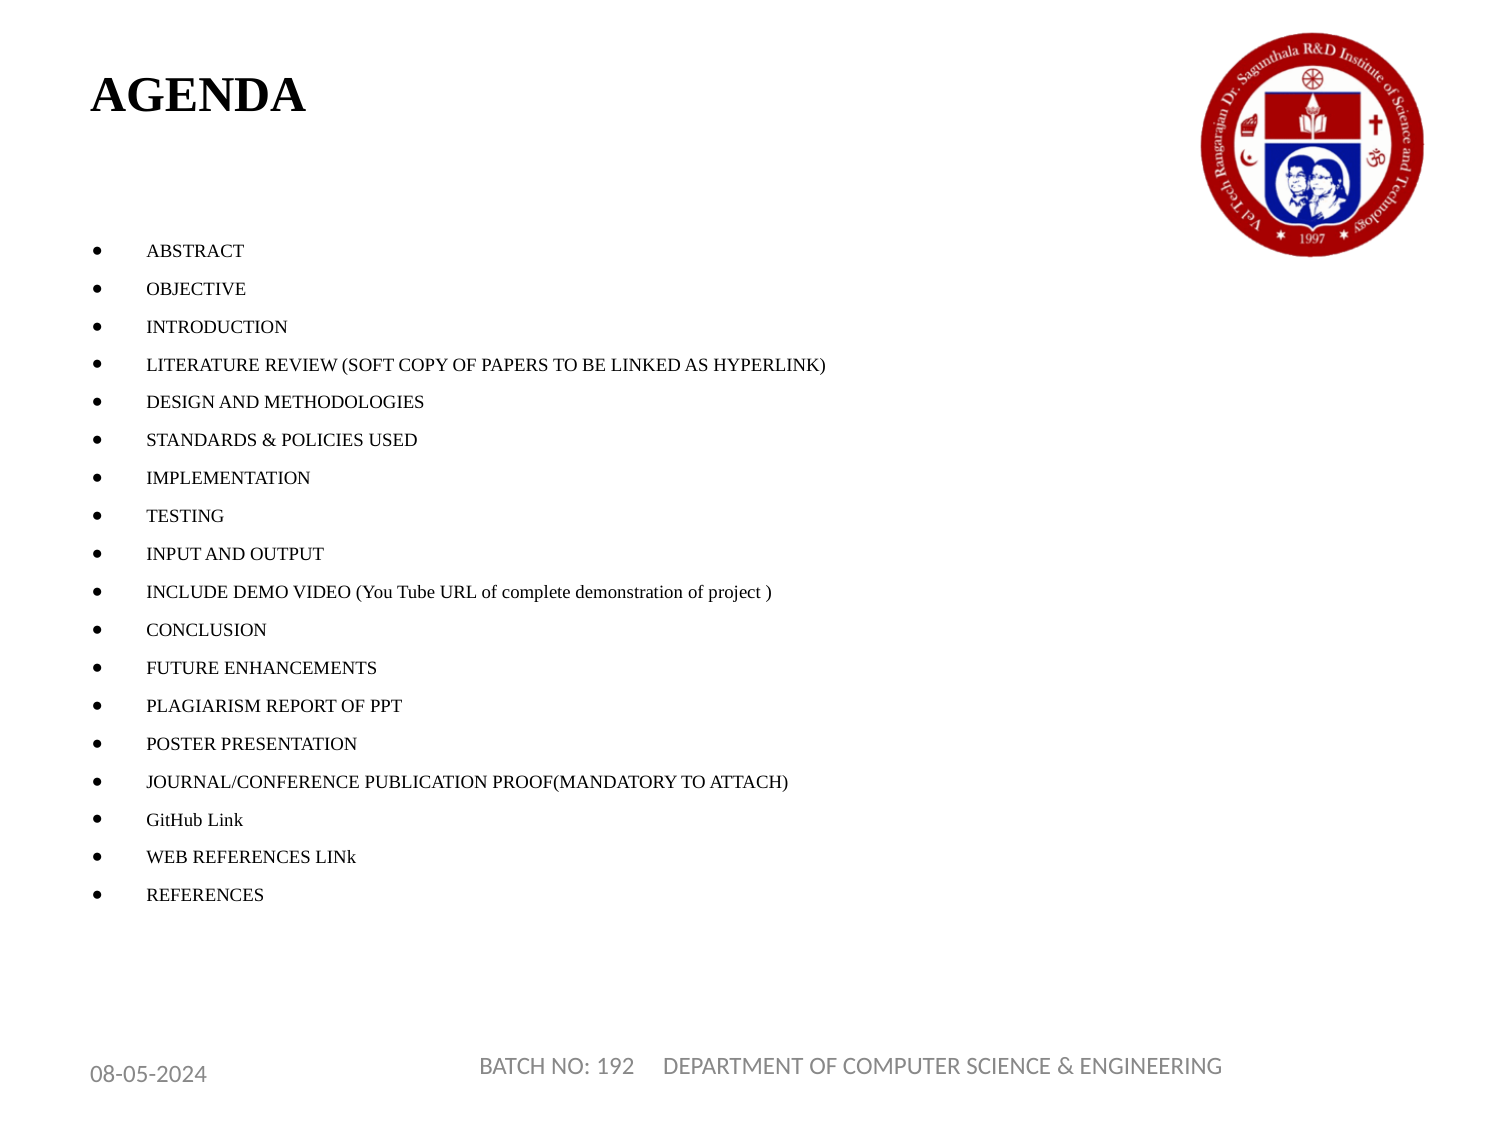

AGENDA
ABSTRACT
OBJECTIVE
INTRODUCTION
LITERATURE REVIEW (SOFT COPY OF PAPERS TO BE LINKED AS HYPERLINK)
DESIGN AND METHODOLOGIES
STANDARDS & POLICIES USED
IMPLEMENTATION
TESTING
INPUT AND OUTPUT
INCLUDE DEMO VIDEO (You Tube URL of complete demonstration of project )
CONCLUSION
FUTURE ENHANCEMENTS
PLAGIARISM REPORT OF PPT
POSTER PRESENTATION
JOURNAL/CONFERENCE PUBLICATION PROOF(MANDATORY TO ATTACH)
GitHub Link
WEB REFERENCES LINk
REFERENCES

BATCH NO: 192     DEPARTMENT OF COMPUTER SCIENCE & ENGINEERING
08-05-2024
2